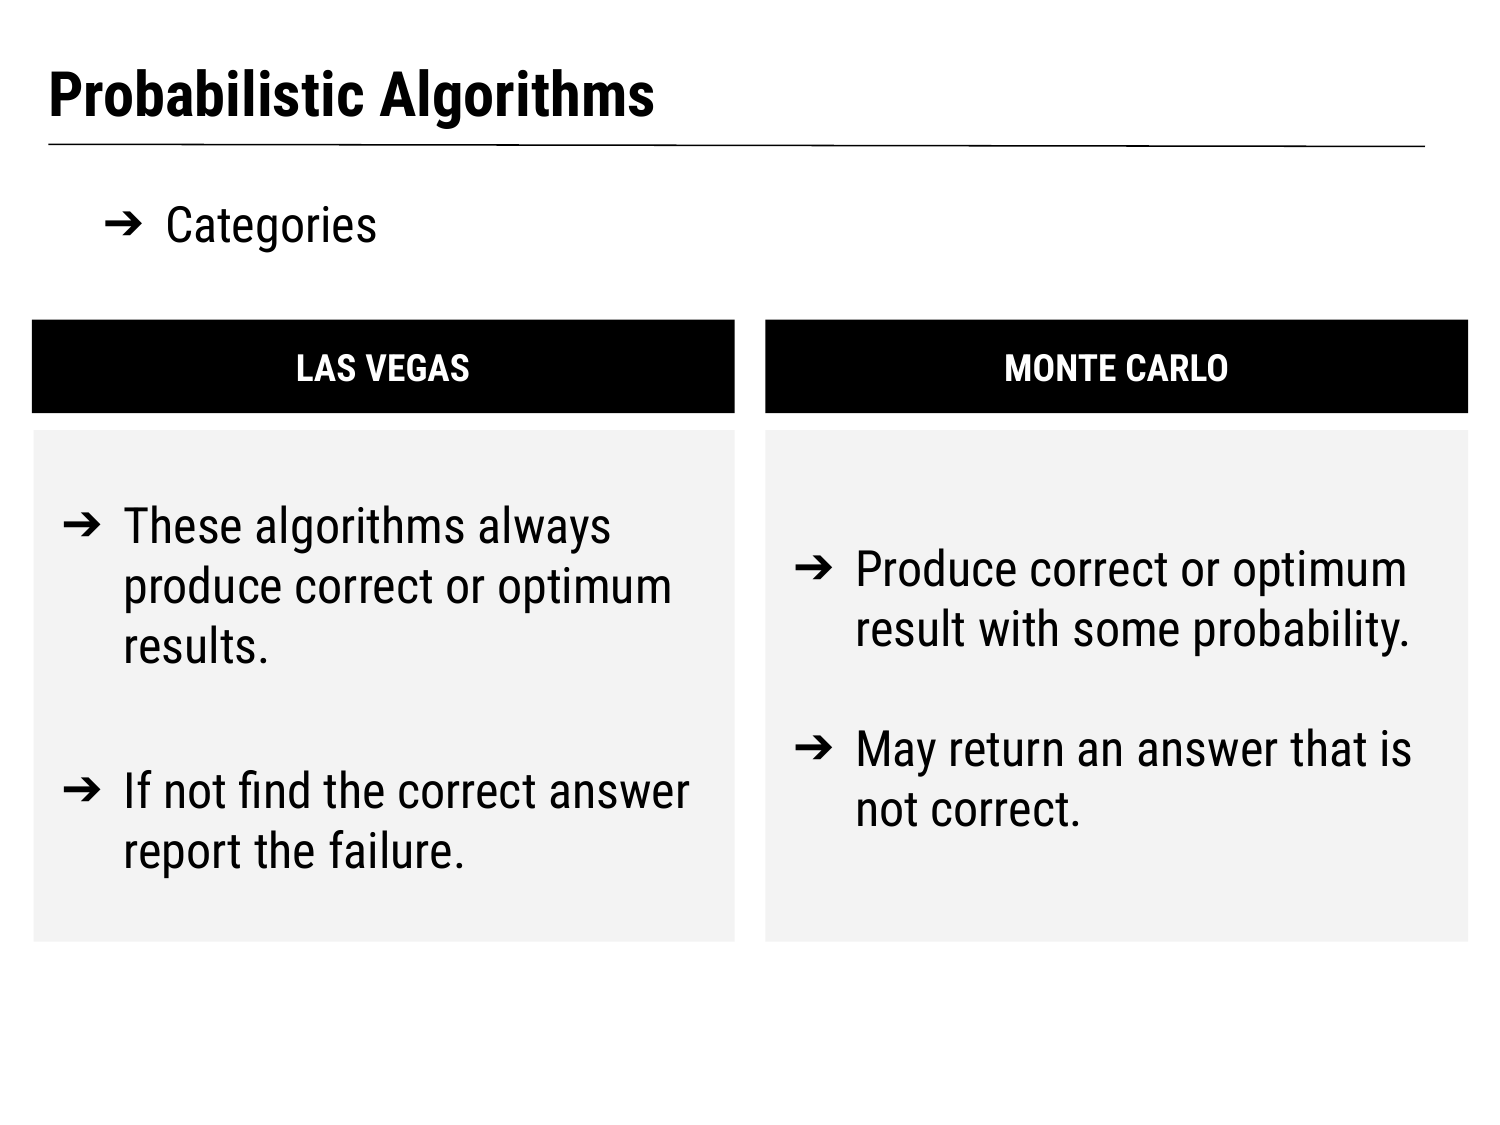

# Probabilistic Algorithms
Categories

LAS VEGAS
MONTE CARLO
These algorithms always produce correct or optimum results.

If not find the correct answer report the failure.
Produce correct or optimum result with some probability.

May return an answer that is not correct.